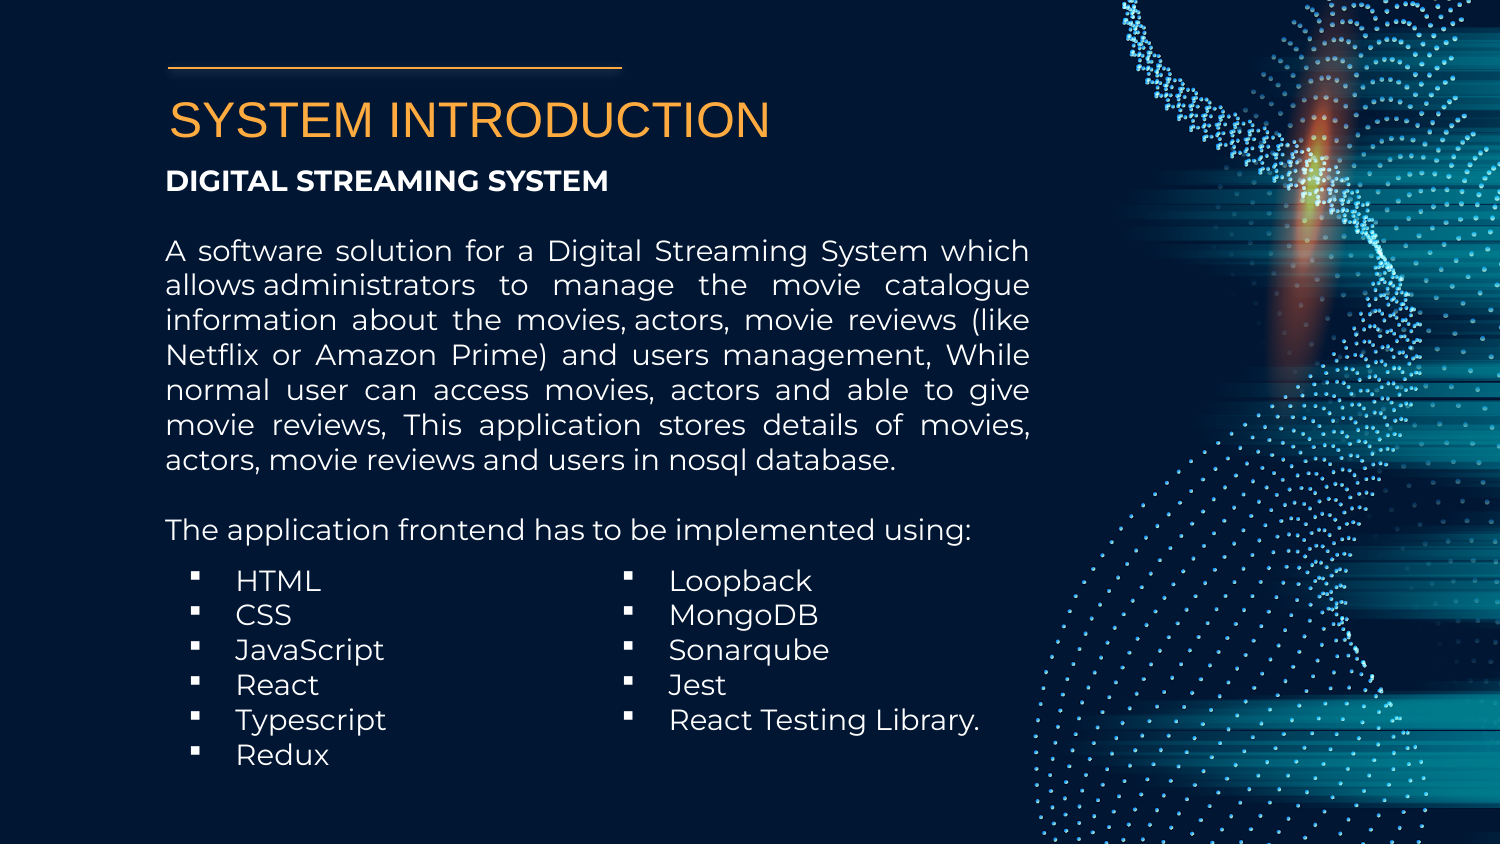

# SYSTEM INTRODUCTION
DIGITAL STREAMING SYSTEM
A software solution for a Digital Streaming System which allows administrators to manage the movie catalogue information about the movies, actors, movie reviews (like Netflix or Amazon Prime) and users management, While normal user can access movies, actors and able to give movie reviews, This application stores details of movies, actors, movie reviews and users in nosql database.

The application frontend has to be implemented using:

HTML
CSS
JavaScript
React
Typescript
Redux
Loopback
MongoDB
Sonarqube
Jest
React Testing Library.